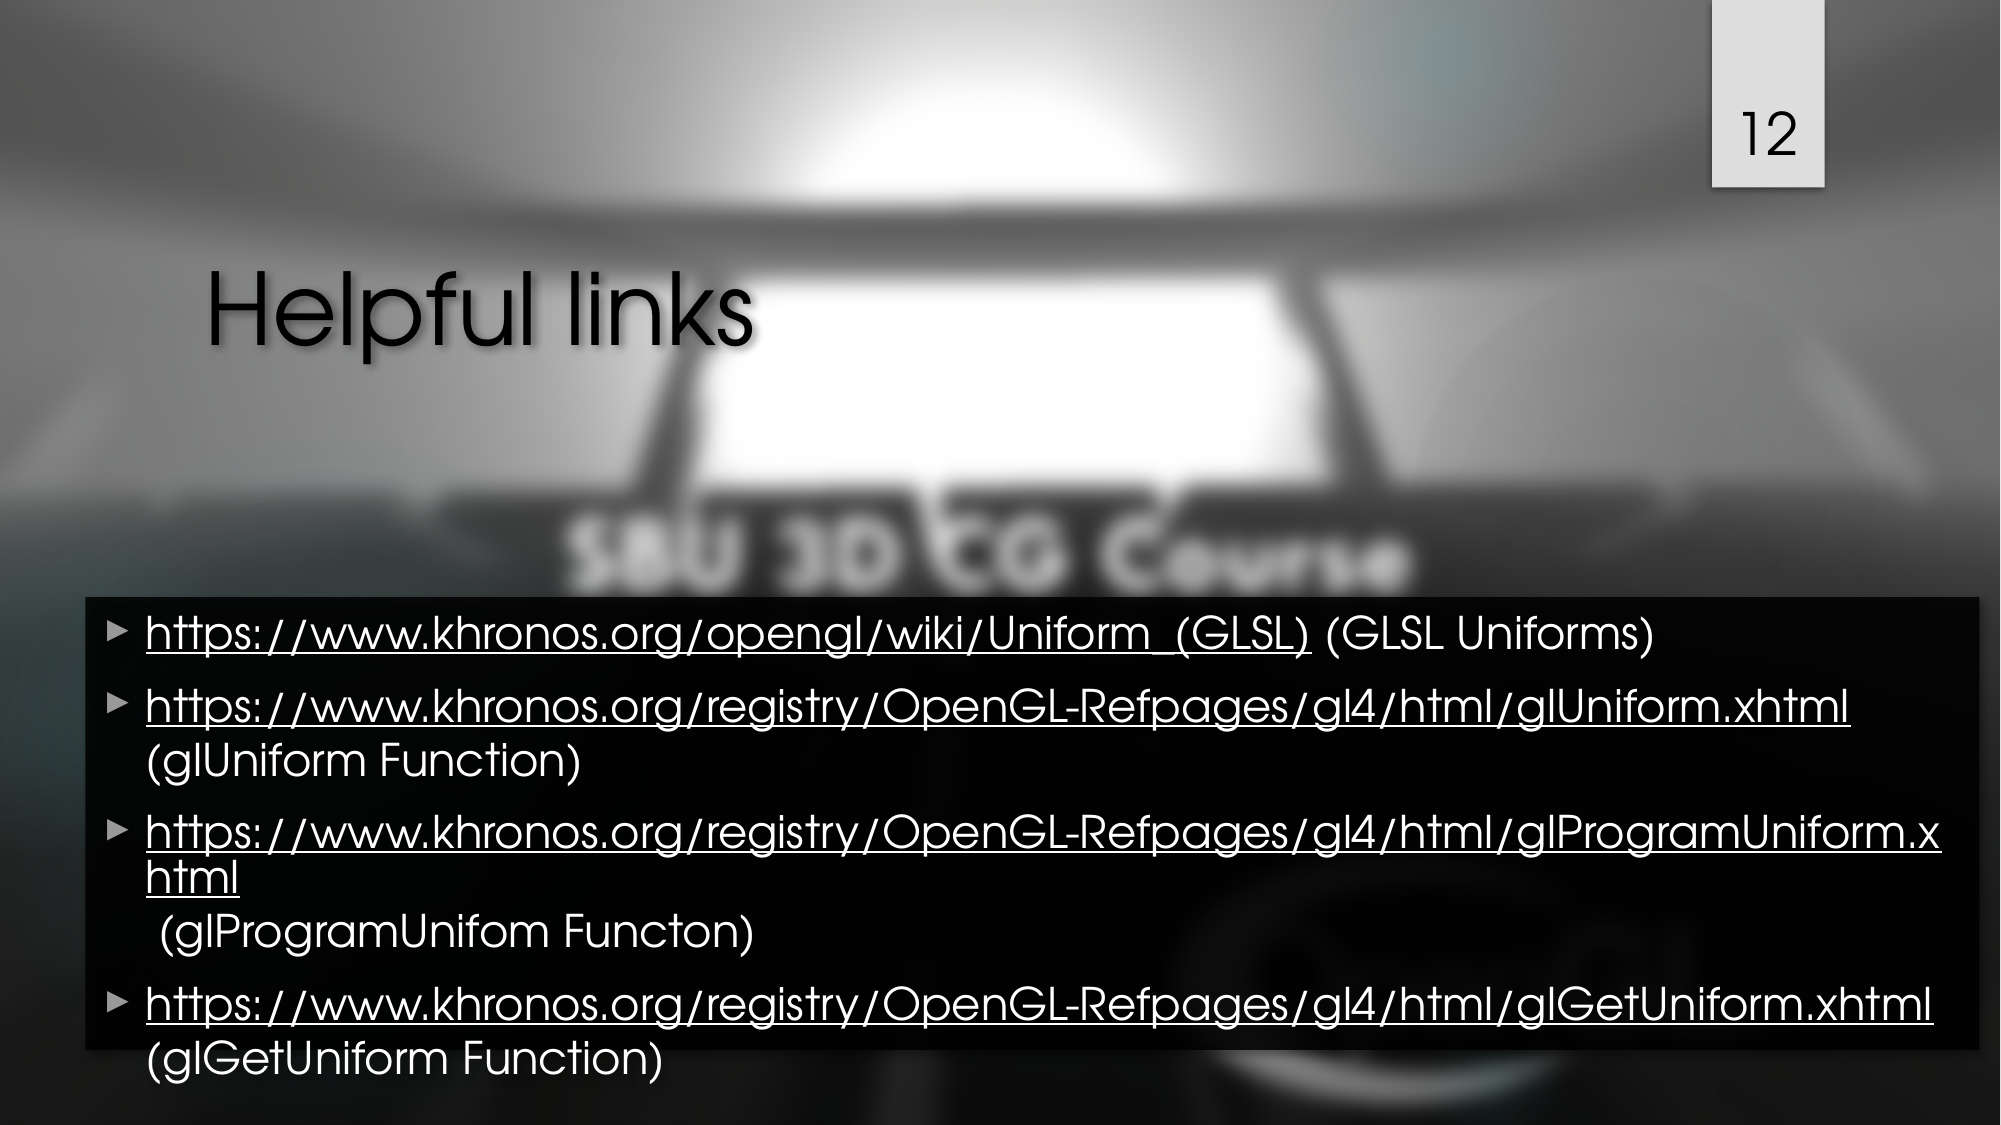

12
# Helpful links
https://www.khronos.org/opengl/wiki/Uniform_(GLSL) (GLSL Uniforms)
https://www.khronos.org/registry/OpenGL-Refpages/gl4/html/glUniform.xhtml (glUniform Function)
https://www.khronos.org/registry/OpenGL-Refpages/gl4/html/glProgramUniform.xhtml (glProgramUnifom Functon)
https://www.khronos.org/registry/OpenGL-Refpages/gl4/html/glGetUniform.xhtml (glGetUniform Function)